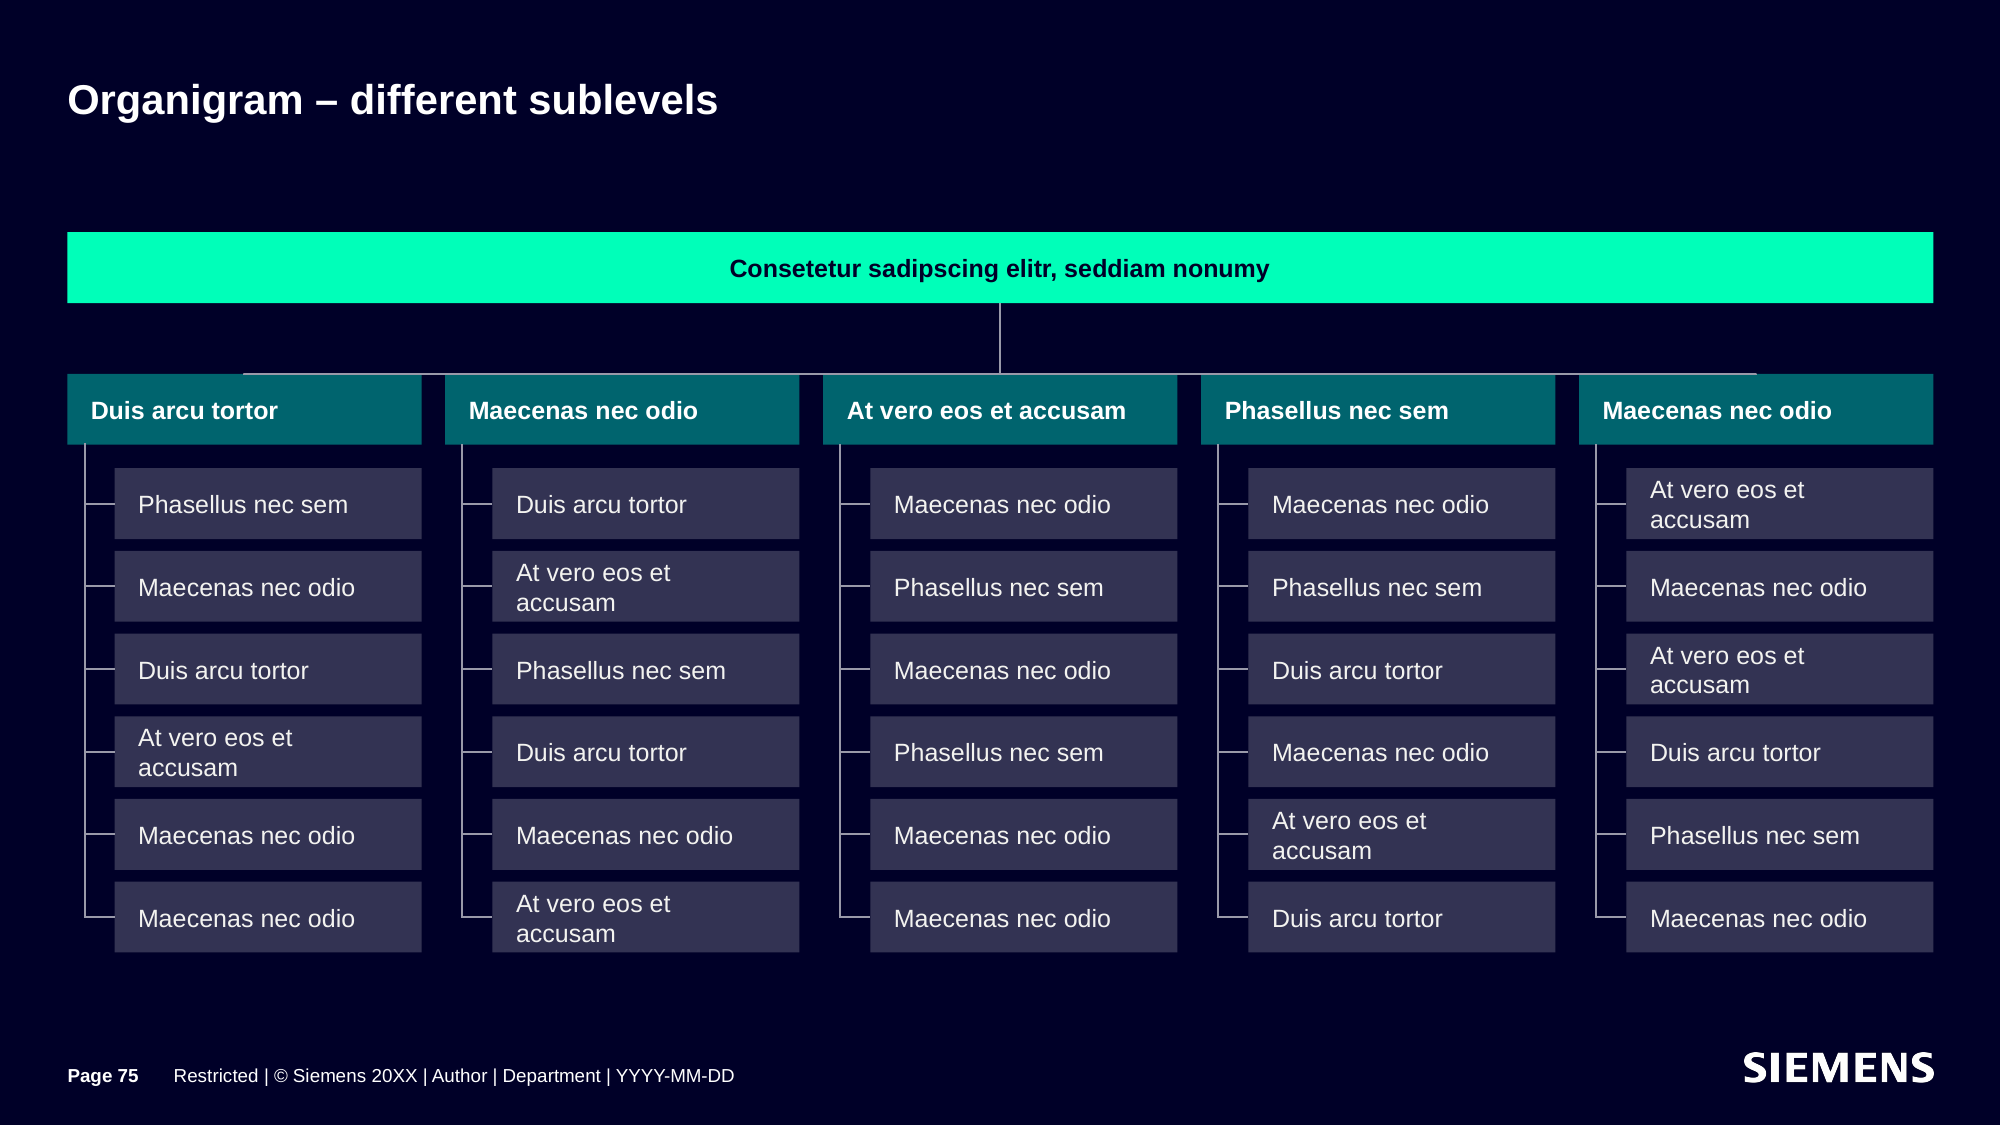

# Organigram – different sublevels
Consetetur sadipscing elitr, seddiam nonumy
Duis arcu tortor
Maecenas nec odio
At vero eos et accusam
Phasellus nec sem
Maecenas nec odio

Phasellus nec sem
Duis arcu tortor
Maecenas nec odio
Maecenas nec odio
At vero eos et accusam
Maecenas nec odio
At vero eos et accusam
Phasellus nec sem
Phasellus nec sem
Maecenas nec odio
Duis arcu tortor
Phasellus nec sem
Maecenas nec odio
Duis arcu tortor
At vero eos et accusam
At vero eos et accusam
Duis arcu tortor
Phasellus nec sem
Maecenas nec odio
Duis arcu tortor
Maecenas nec odio
Maecenas nec odio
Maecenas nec odio
At vero eos et accusam
Phasellus nec sem
Maecenas nec odio
At vero eos et accusam
Maecenas nec odio
Duis arcu tortor
Maecenas nec odio
Page 75
Restricted | © Siemens 20XX | Author | Department | YYYY-MM-DD